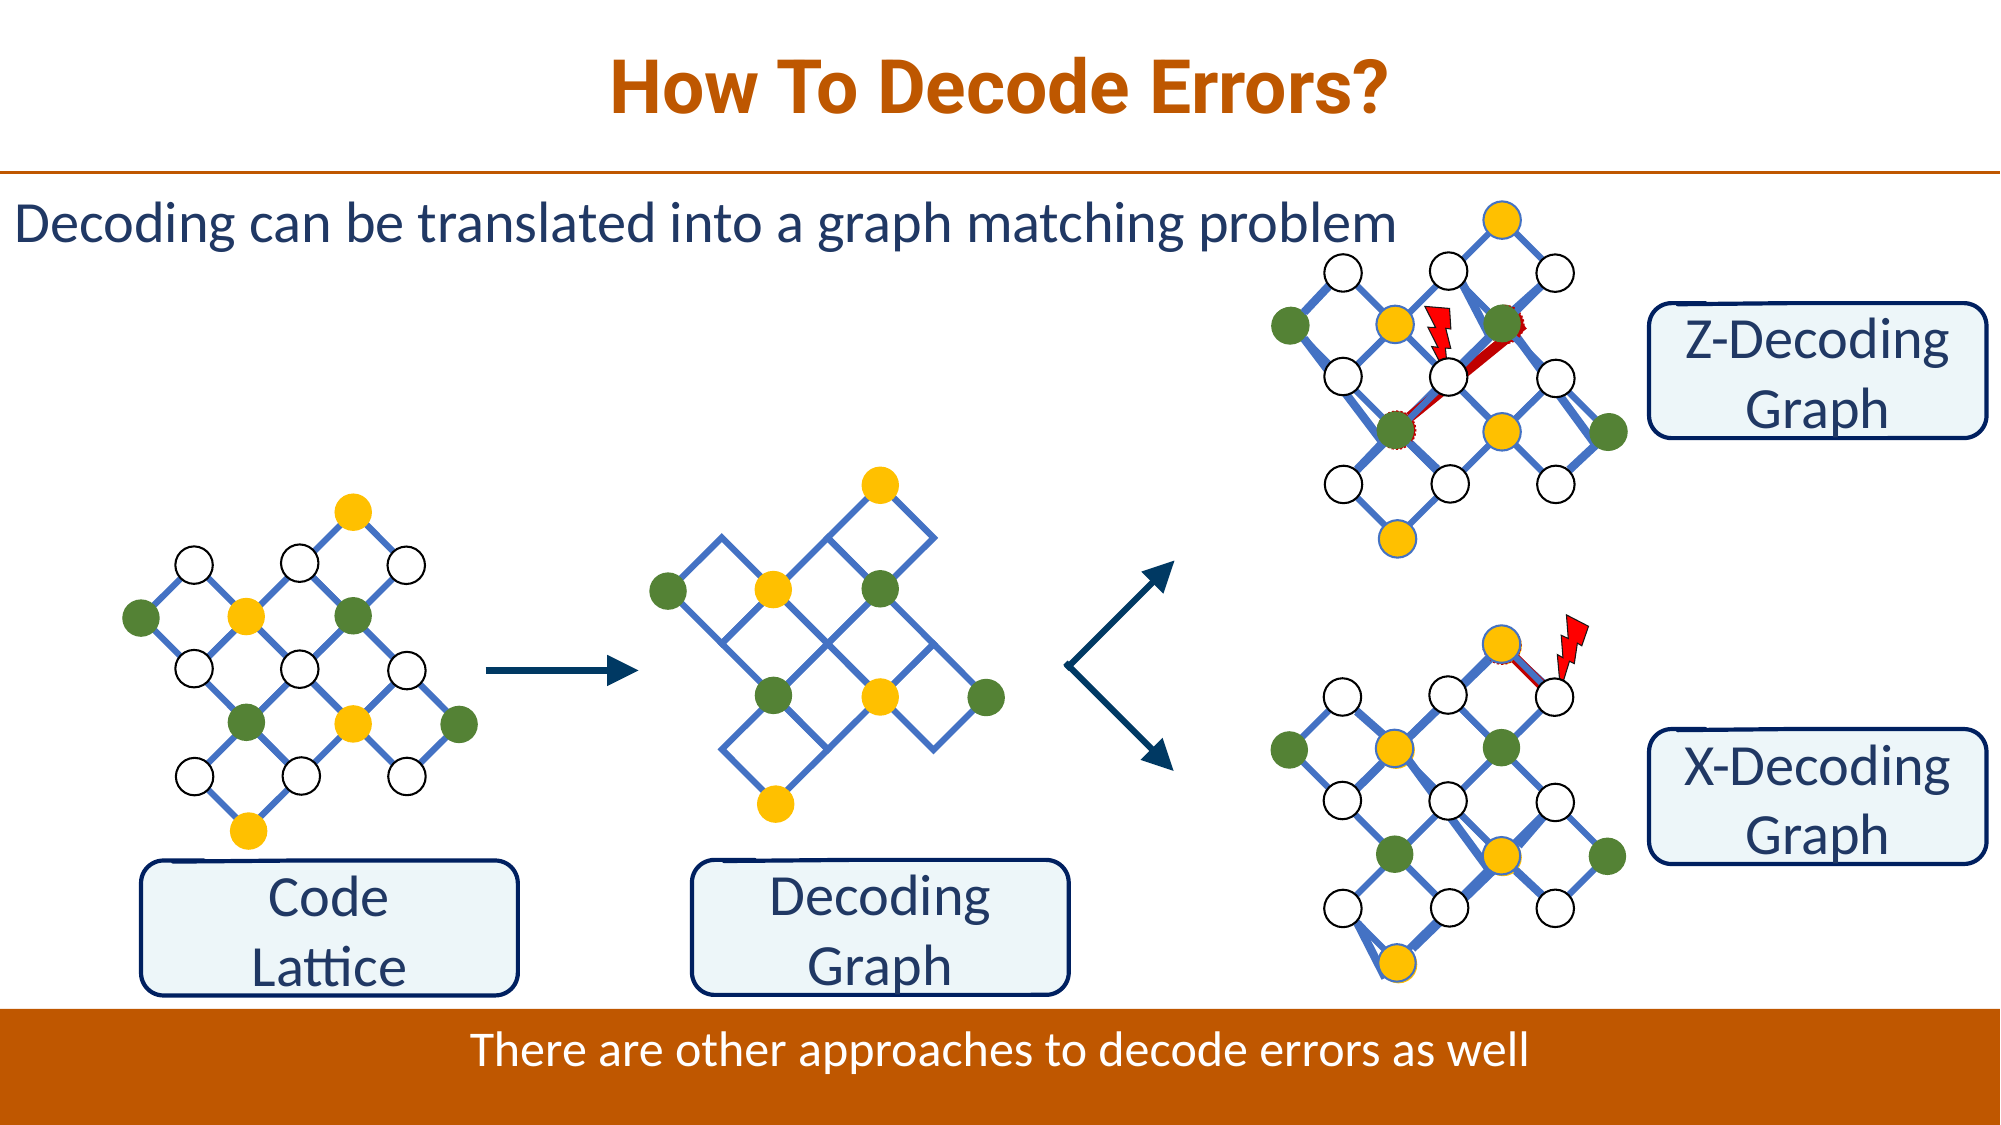

How To Decode Errors?
Decoding can be translated into a graph matching problem

Z-Decoding Graph

X-Decoding Graph
Decoding Graph
Code
Lattice
There are other approaches to decode errors as well